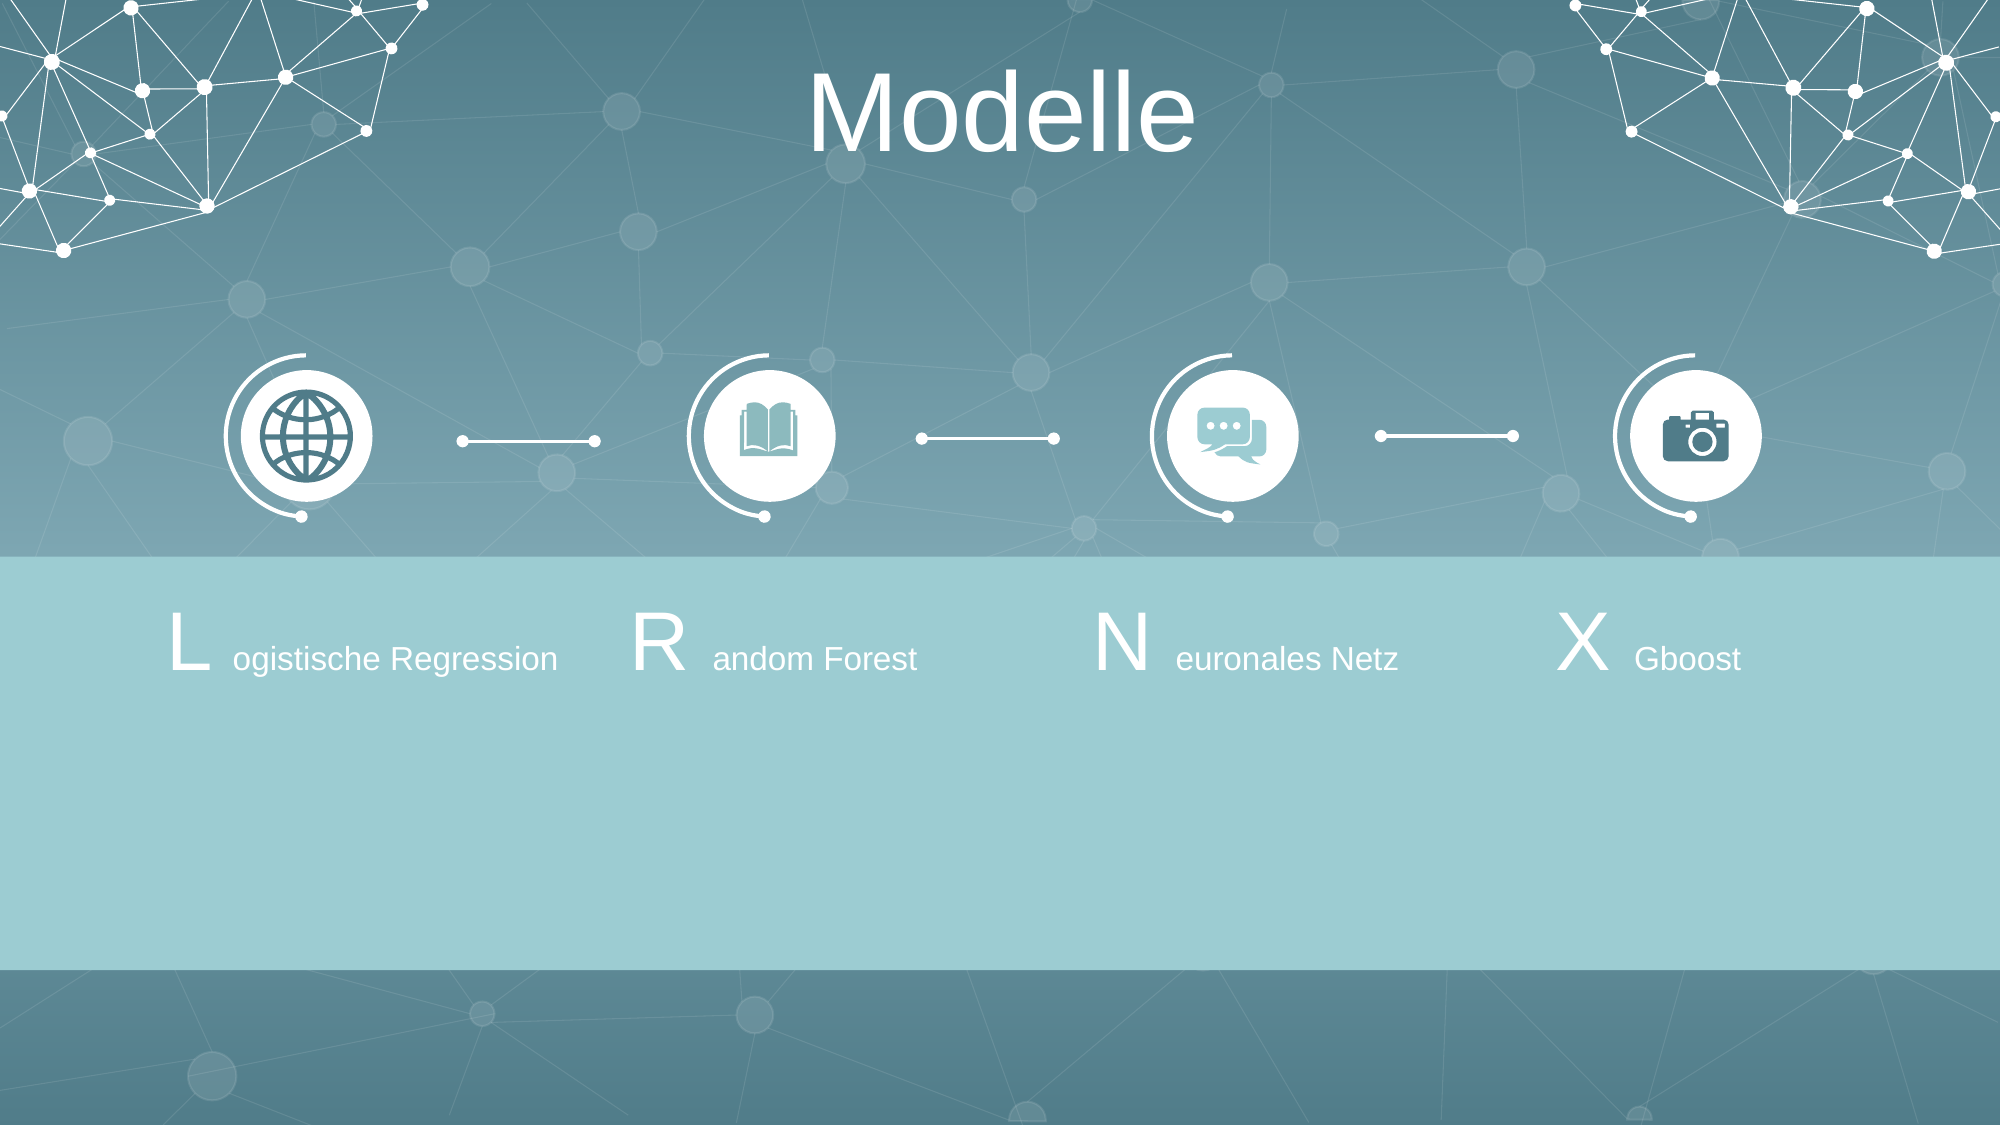

Modelle

L ogistische Regression
R andom Forest
N euronales Netz
X Gboost